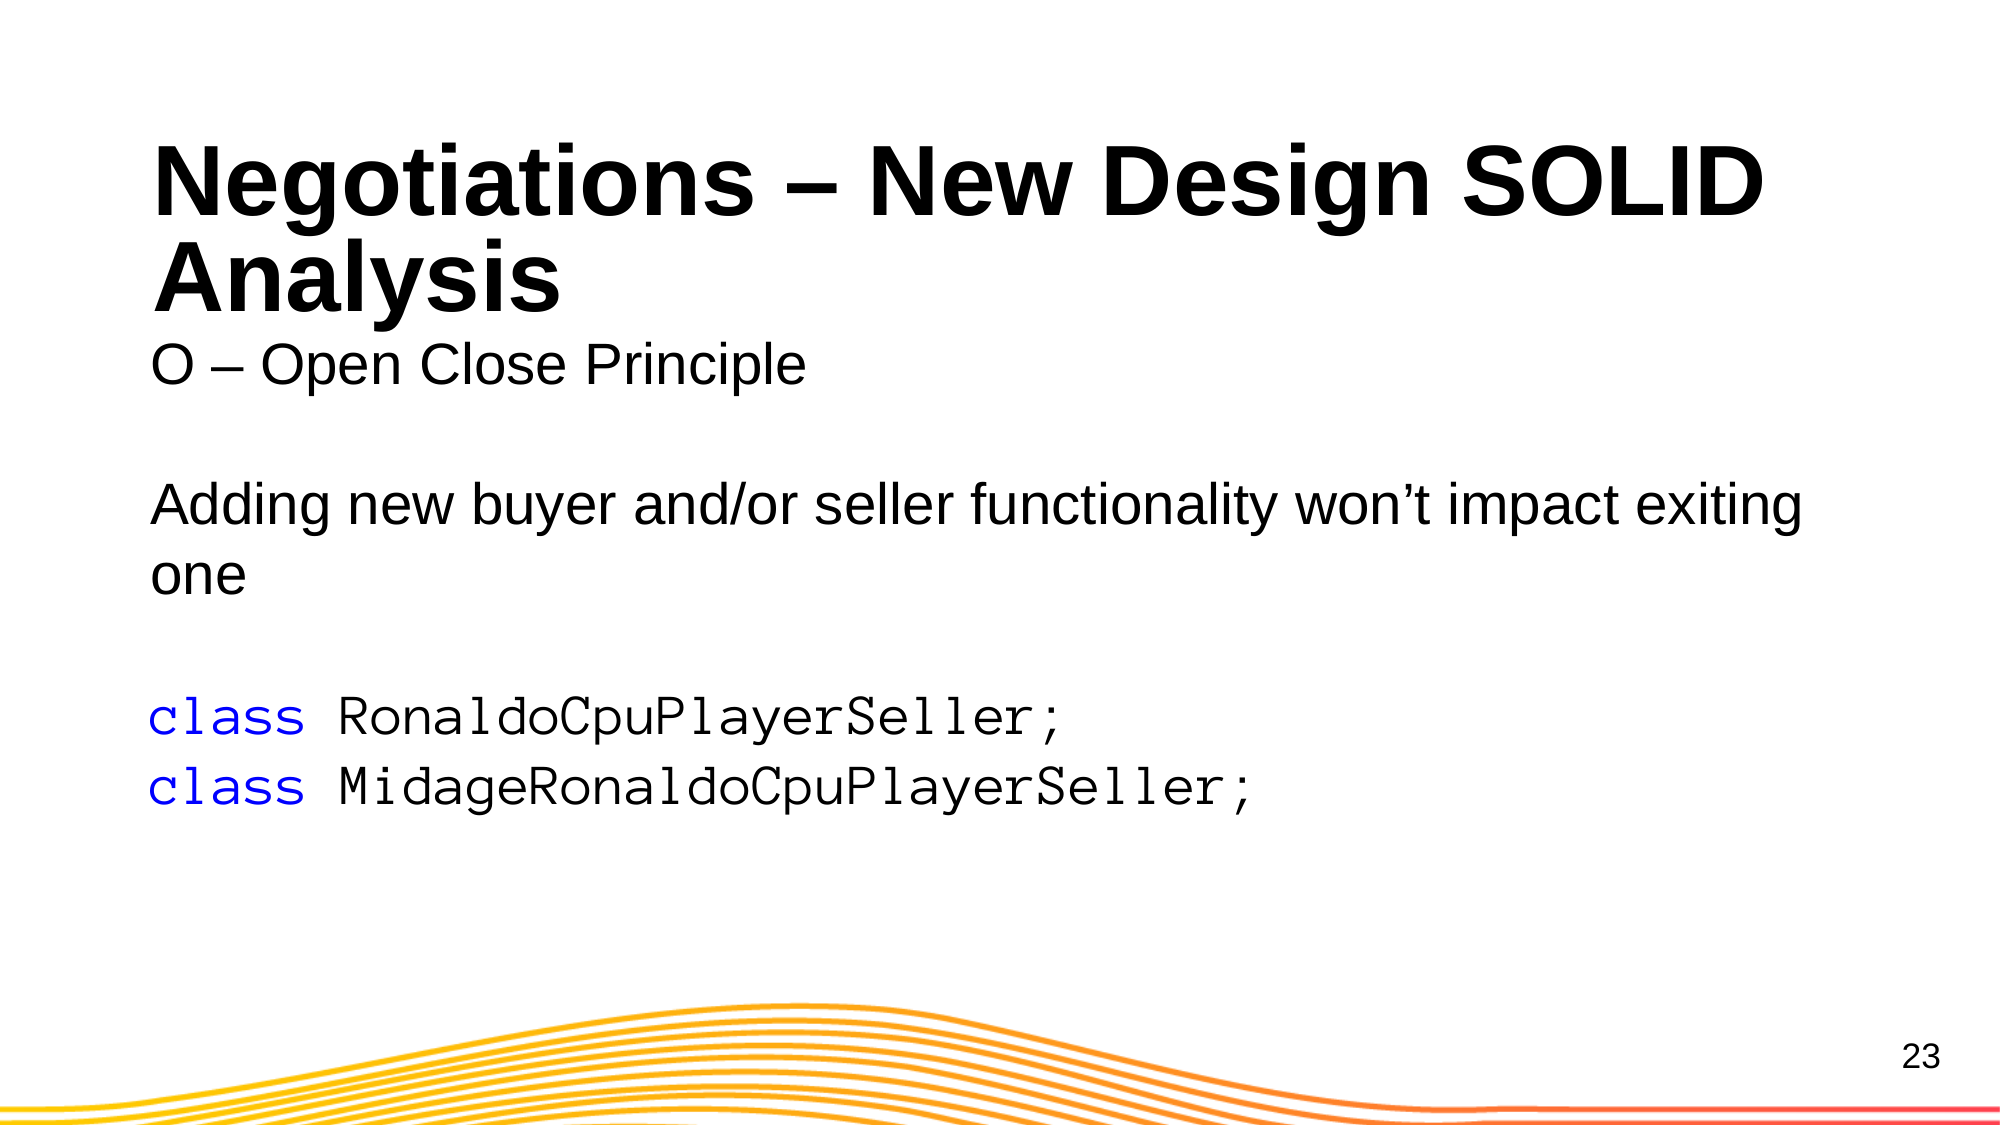

Negotiations – New Design SOLID Analysis

O – Open Close Principle

Adding new buyer and/or seller functionality won’t impact exiting one

class RonaldoCpuPlayerSeller;
class MidageRonaldoCpuPlayerSeller;
23